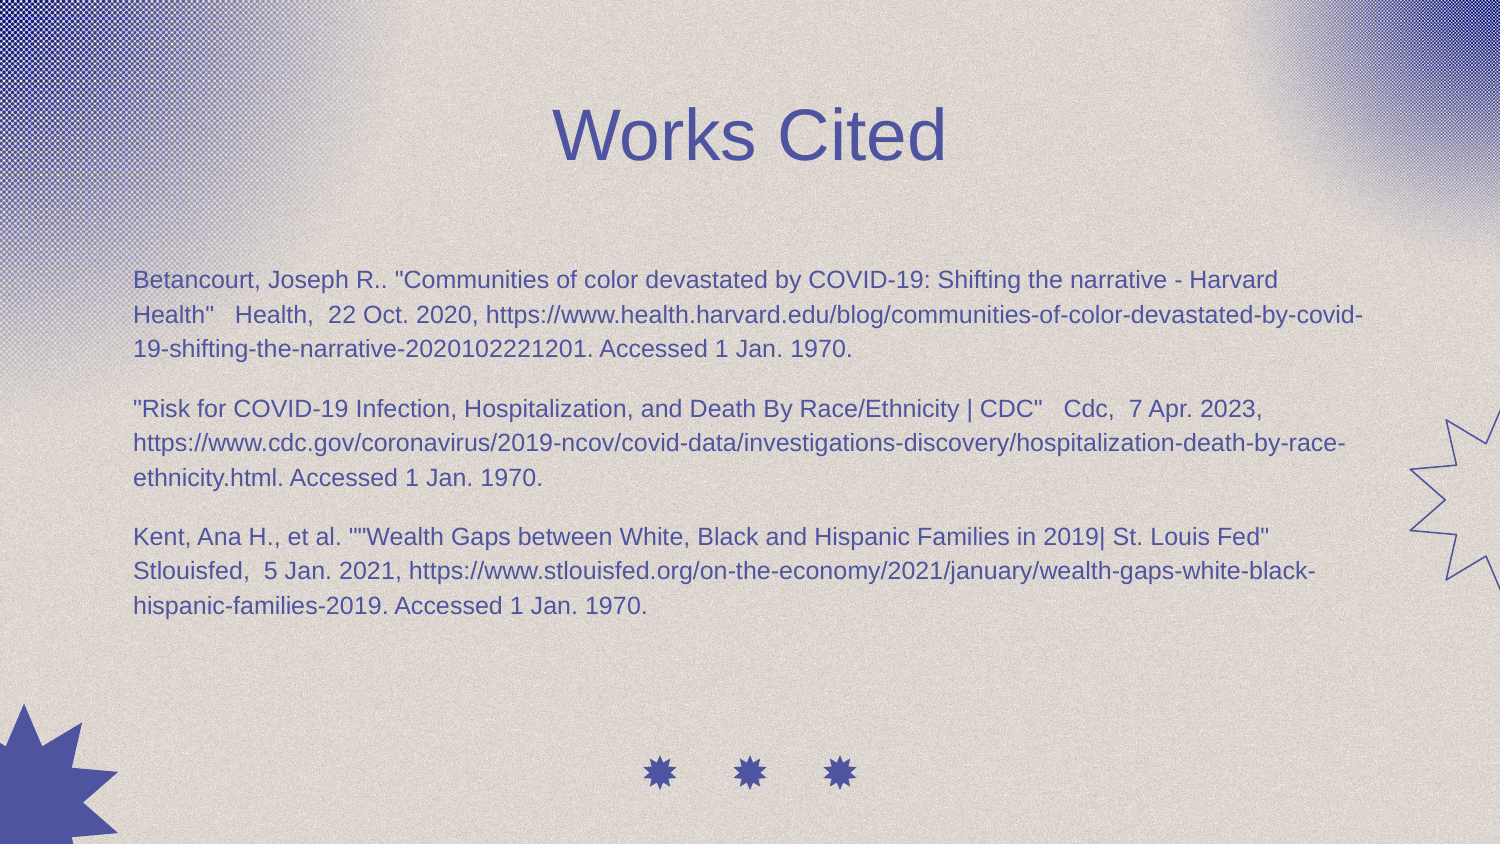

# Works Cited
Betancourt, Joseph R.. "Communities of color devastated by COVID-19: Shifting the narrative - Harvard Health"   Health,  22 Oct. 2020, https://www.health.harvard.edu/blog/communities-of-color-devastated-by-covid-19-shifting-the-narrative-2020102221201. Accessed 1 Jan. 1970.
"Risk for COVID-19 Infection, Hospitalization, and Death By Race/Ethnicity | CDC"   Cdc,  7 Apr. 2023, https://www.cdc.gov/coronavirus/2019-ncov/covid-data/investigations-discovery/hospitalization-death-by-race-ethnicity.html. Accessed 1 Jan. 1970.
Kent, Ana H., et al. ""Wealth Gaps between White, Black and Hispanic Families in 2019| St. Louis Fed"   Stlouisfed,  5 Jan. 2021, https://www.stlouisfed.org/on-the-economy/2021/january/wealth-gaps-white-black-hispanic-families-2019. Accessed 1 Jan. 1970.